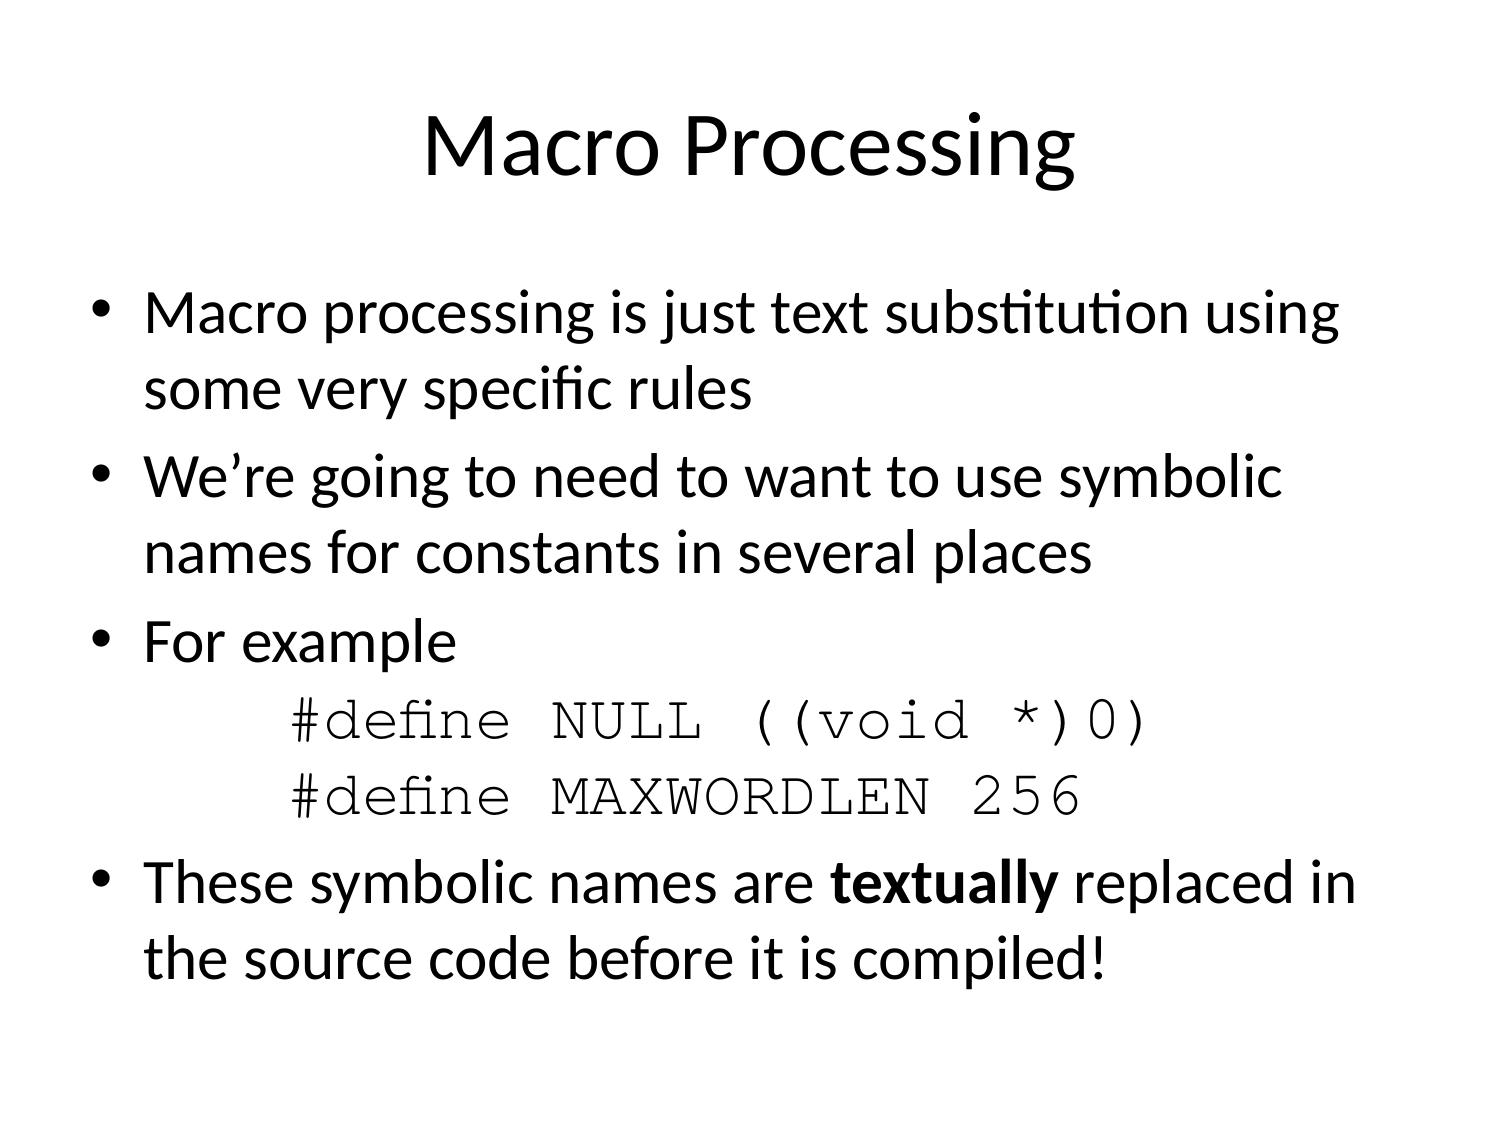

# Macro Processing
Macro processing is just text substitution using some very specific rules
We’re going to need to want to use symbolic names for constants in several places
For example
		#define NULL ((void *)0)
		#define MAXWORDLEN 256
These symbolic names are textually replaced in the source code before it is compiled!